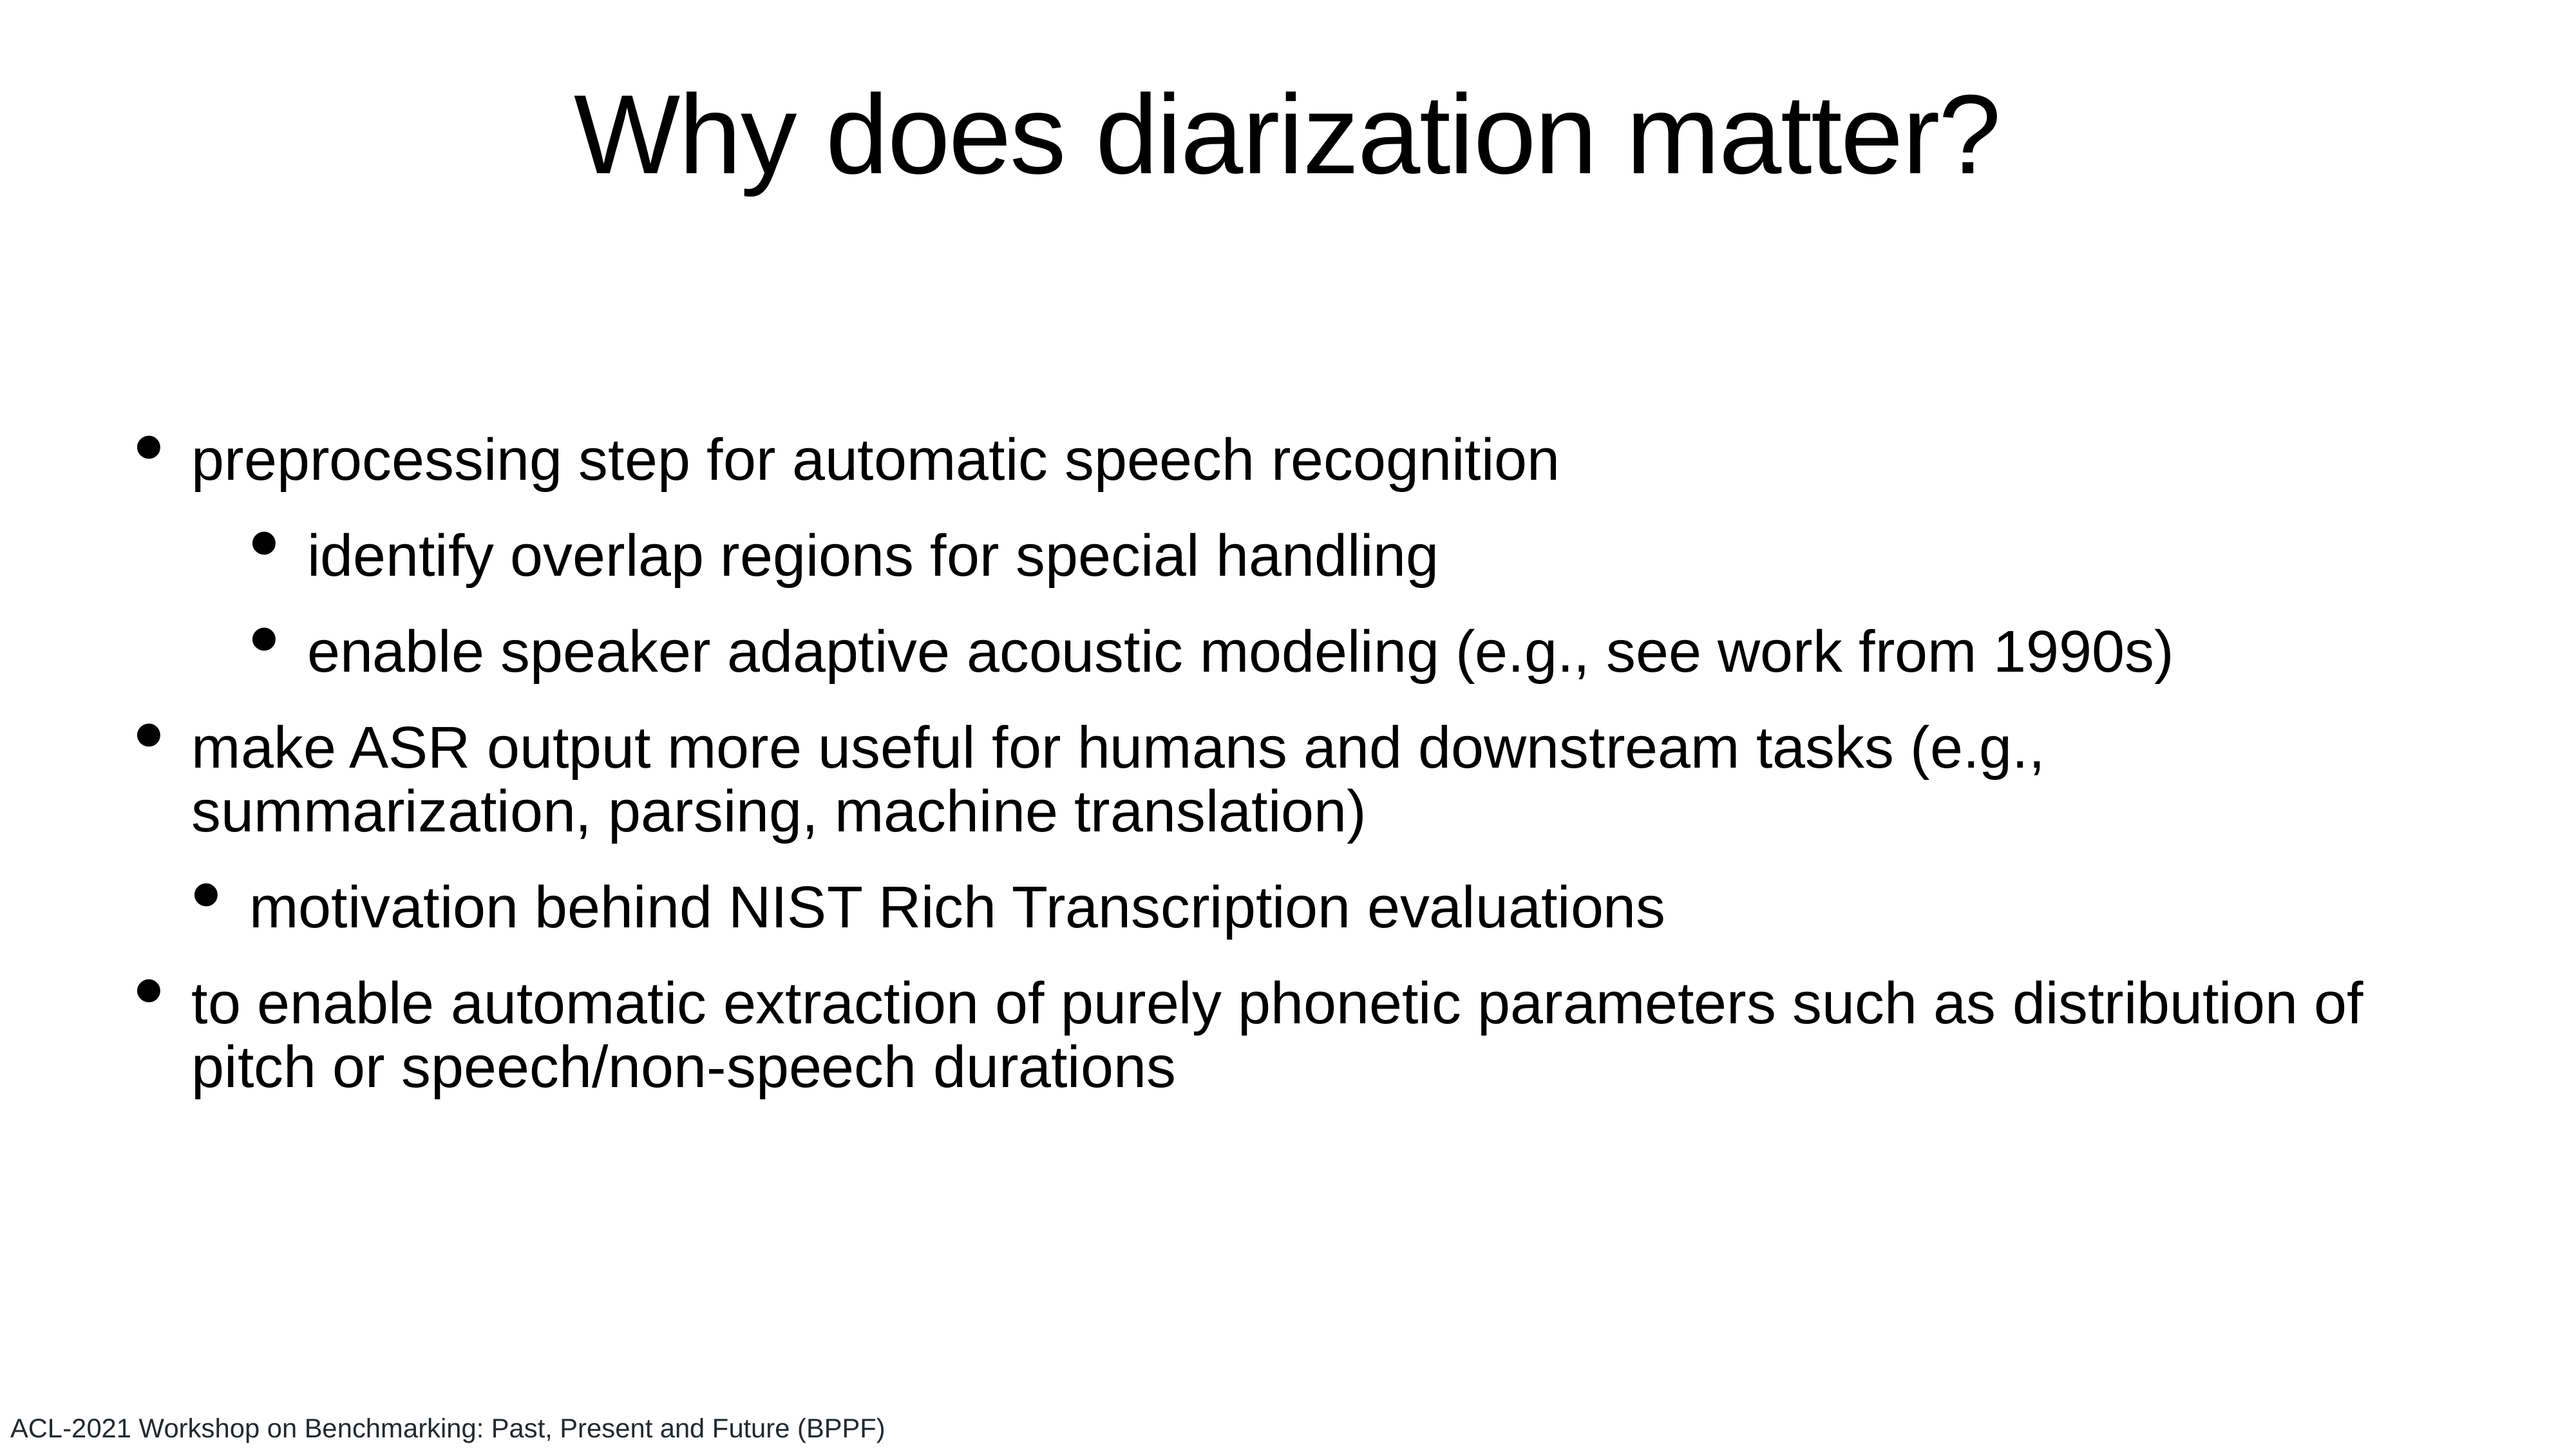

# Why does diarization matter?
preprocessing step for automatic speech recognition
identify overlap regions for special handling
enable speaker adaptive acoustic modeling (e.g., see work from 1990s)
make ASR output more useful for humans and downstream tasks (e.g., summarization, parsing, machine translation)
motivation behind NIST Rich Transcription evaluations
to enable automatic extraction of purely phonetic parameters such as distribution of pitch or speech/non-speech durations